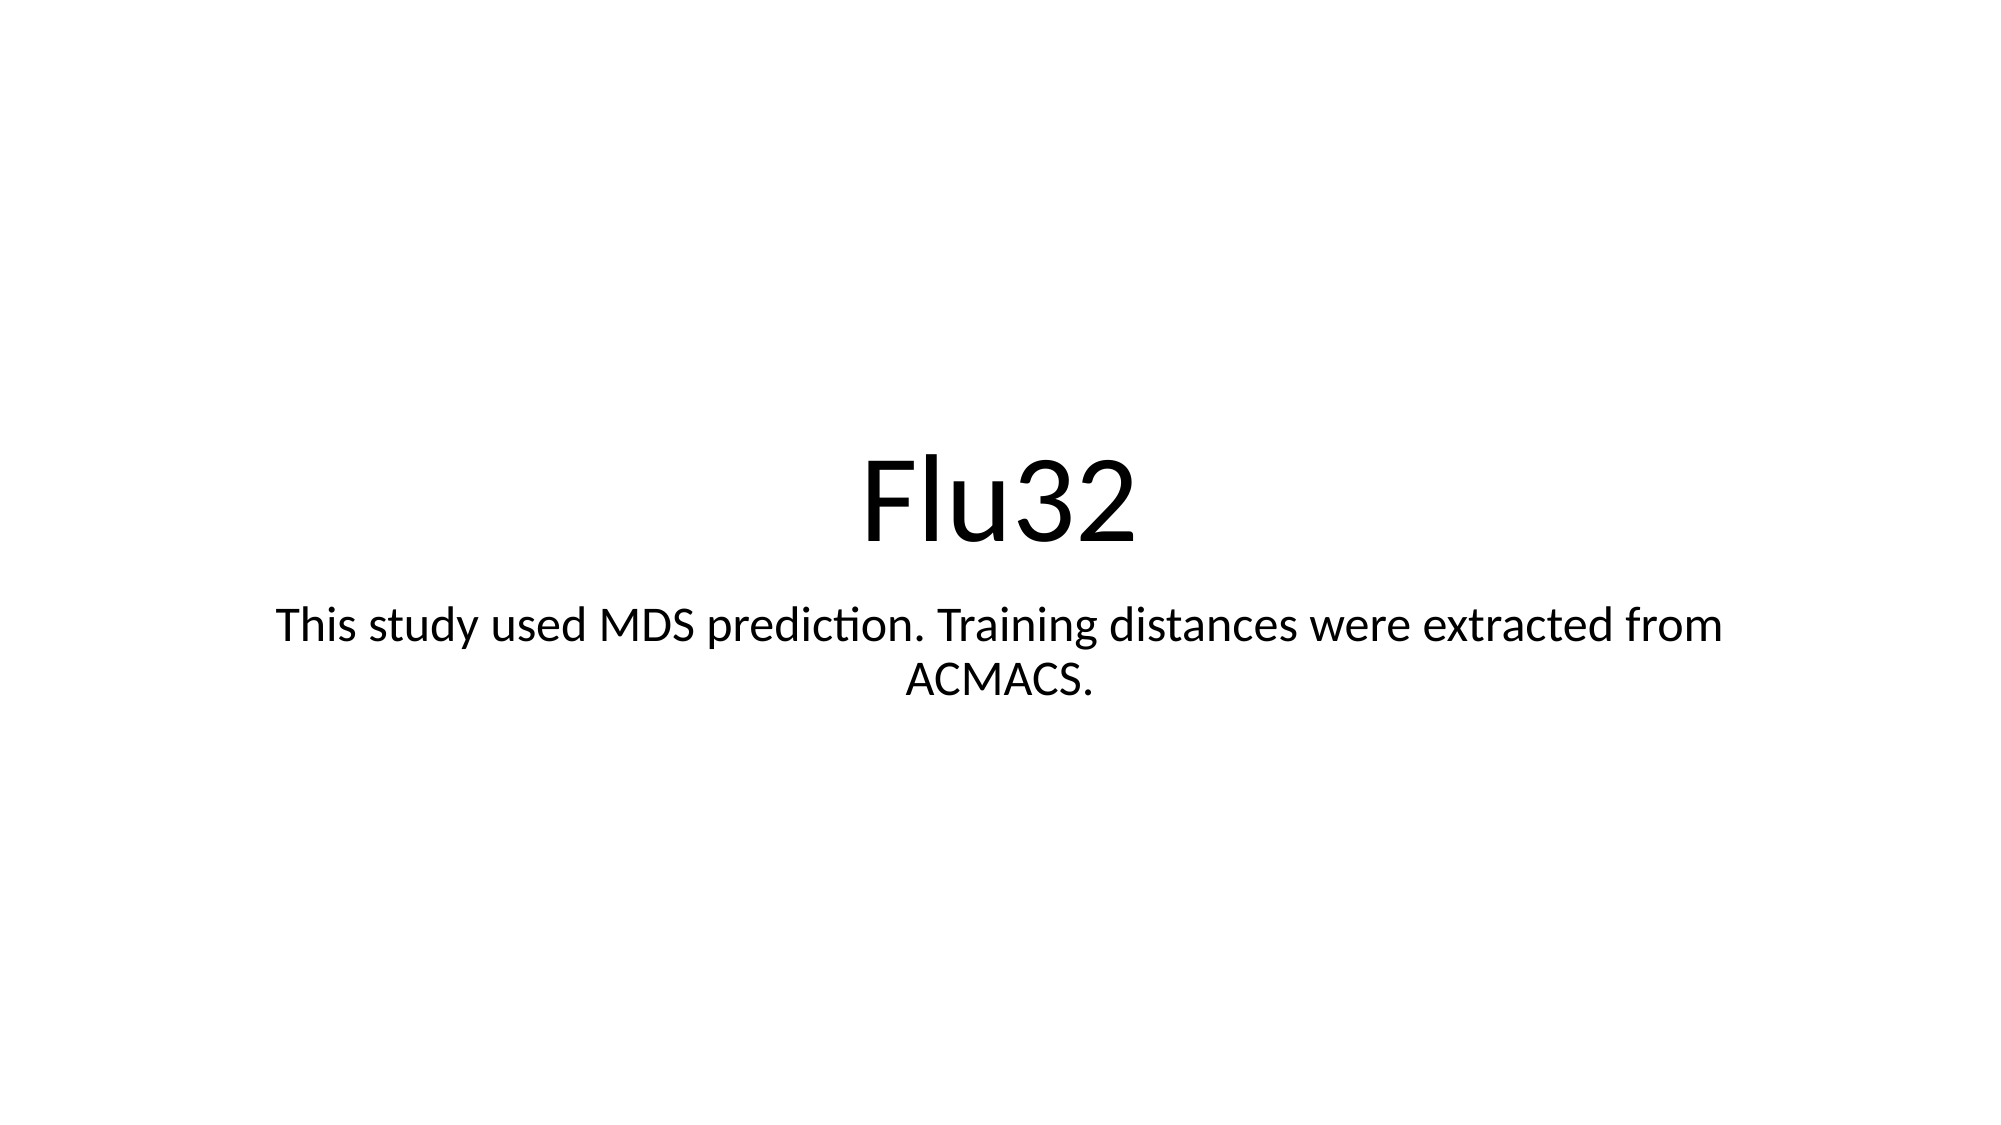

# Flu32
This study used MDS prediction. Training distances were extracted from ACMACS.